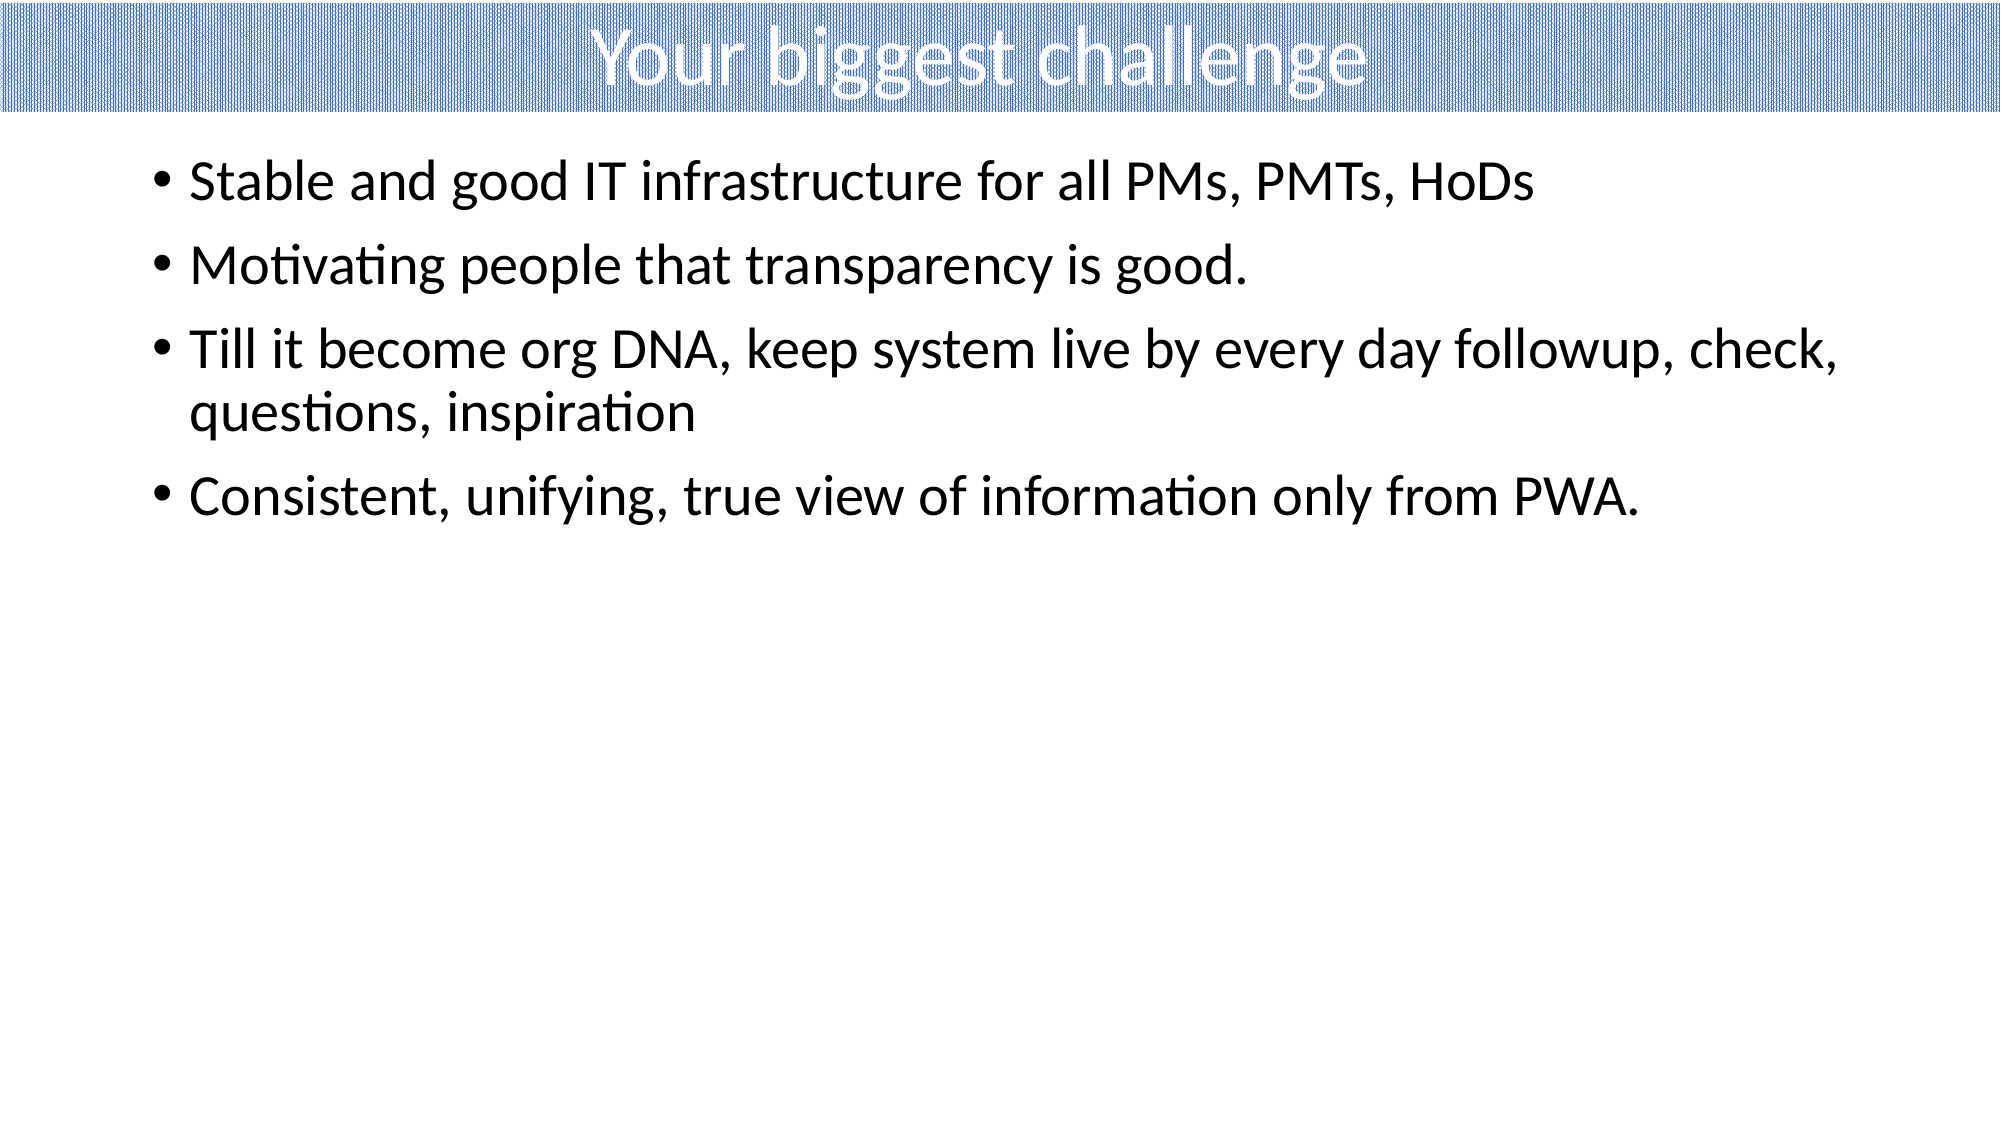

# Your biggest challenge
Stable and good IT infrastructure for all PMs, PMTs, HoDs
Motivating people that transparency is good.
Till it become org DNA, keep system live by every day followup, check, questions, inspiration
Consistent, unifying, true view of information only from PWA.